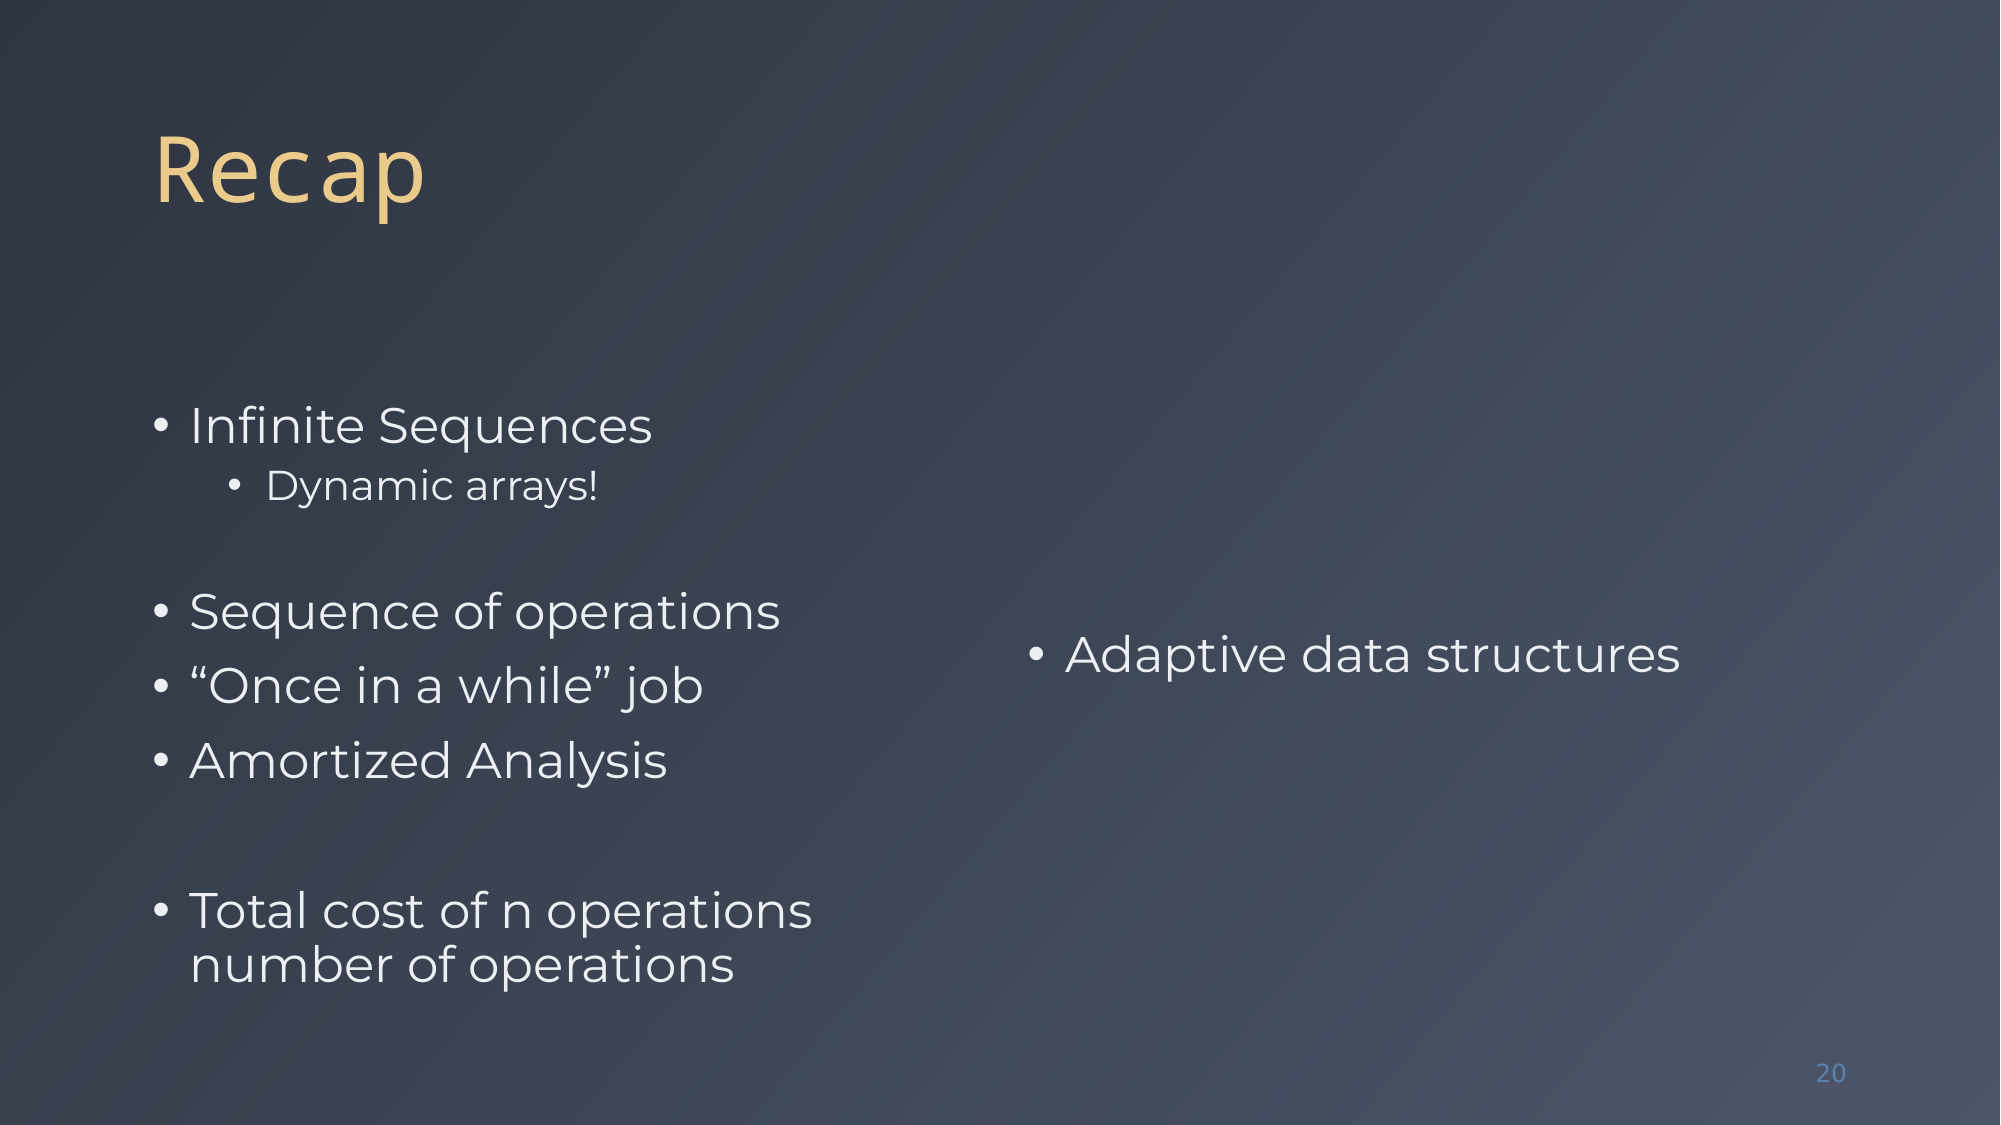

# Recap

Infinite Sequences
Dynamic arrays!

Sequence of operations
“Once in a while” job
Amortized Analysis

Total cost of n operations number of operations
Adaptive data structures
20